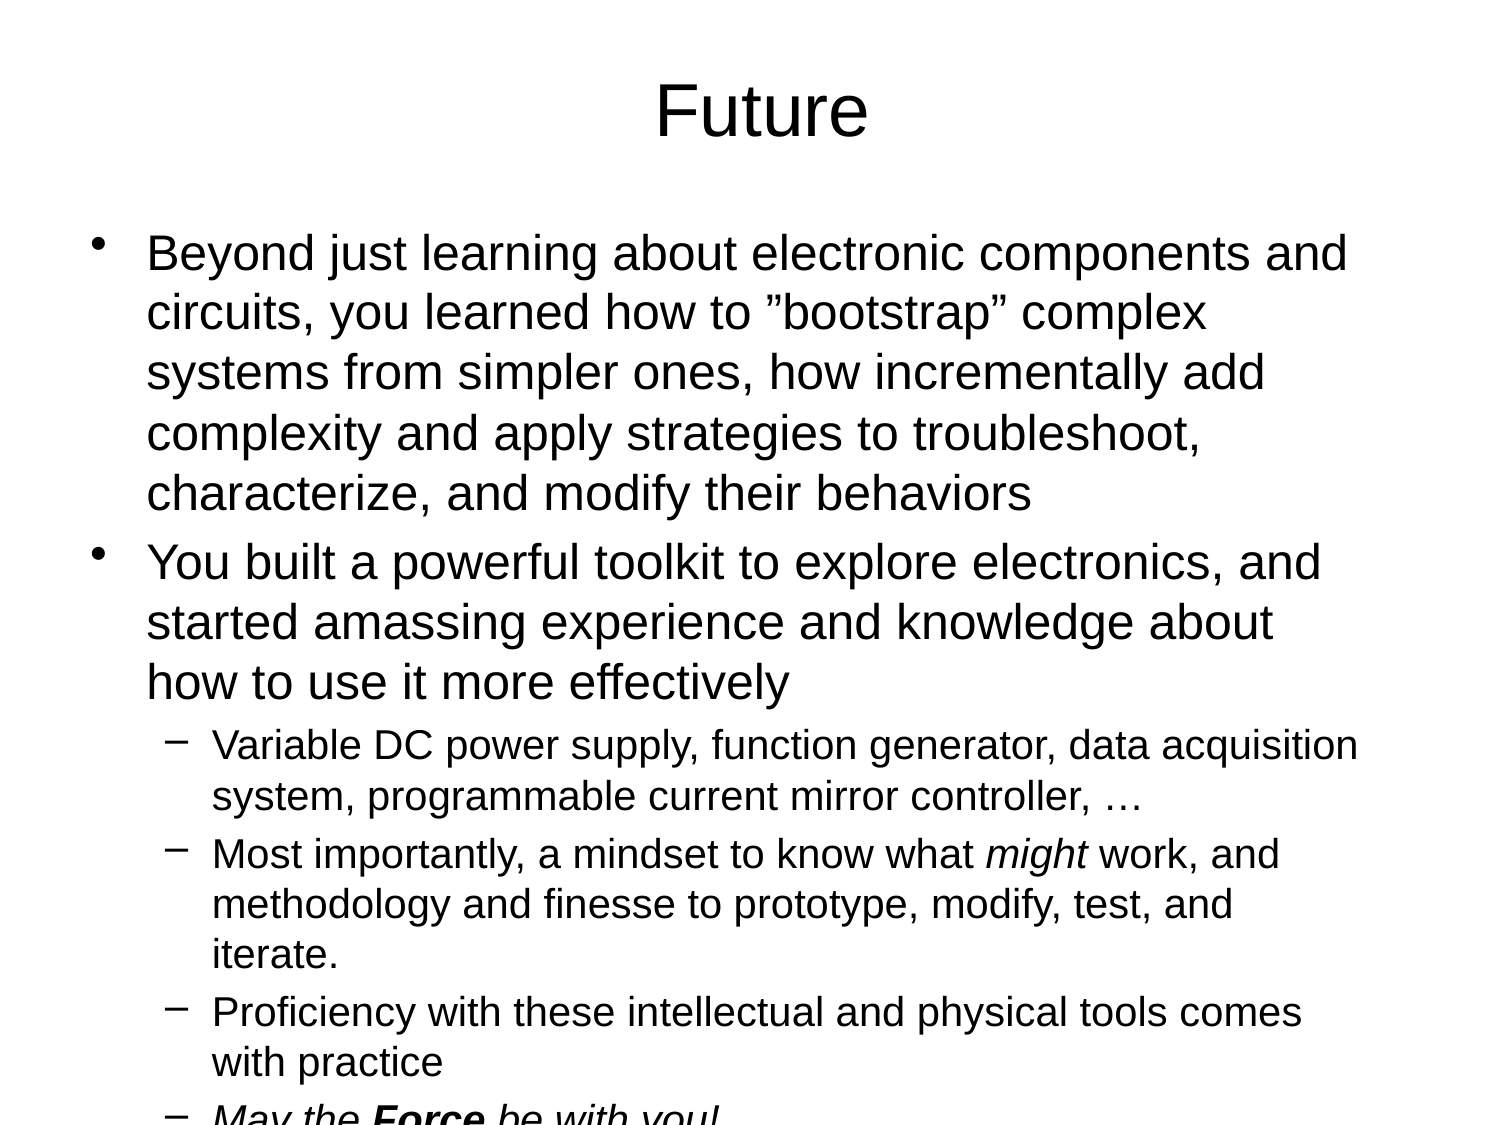

# Future
Beyond just learning about electronic components and circuits, you learned how to ”bootstrap” complex systems from simpler ones, how incrementally add complexity and apply strategies to troubleshoot, characterize, and modify their behaviors
You built a powerful toolkit to explore electronics, and started amassing experience and knowledge about how to use it more effectively
Variable DC power supply, function generator, data acquisition system, programmable current mirror controller, …
Most importantly, a mindset to know what might work, and methodology and finesse to prototype, modify, test, and iterate.
Proficiency with these intellectual and physical tools comes with practice
May the Force be with you!